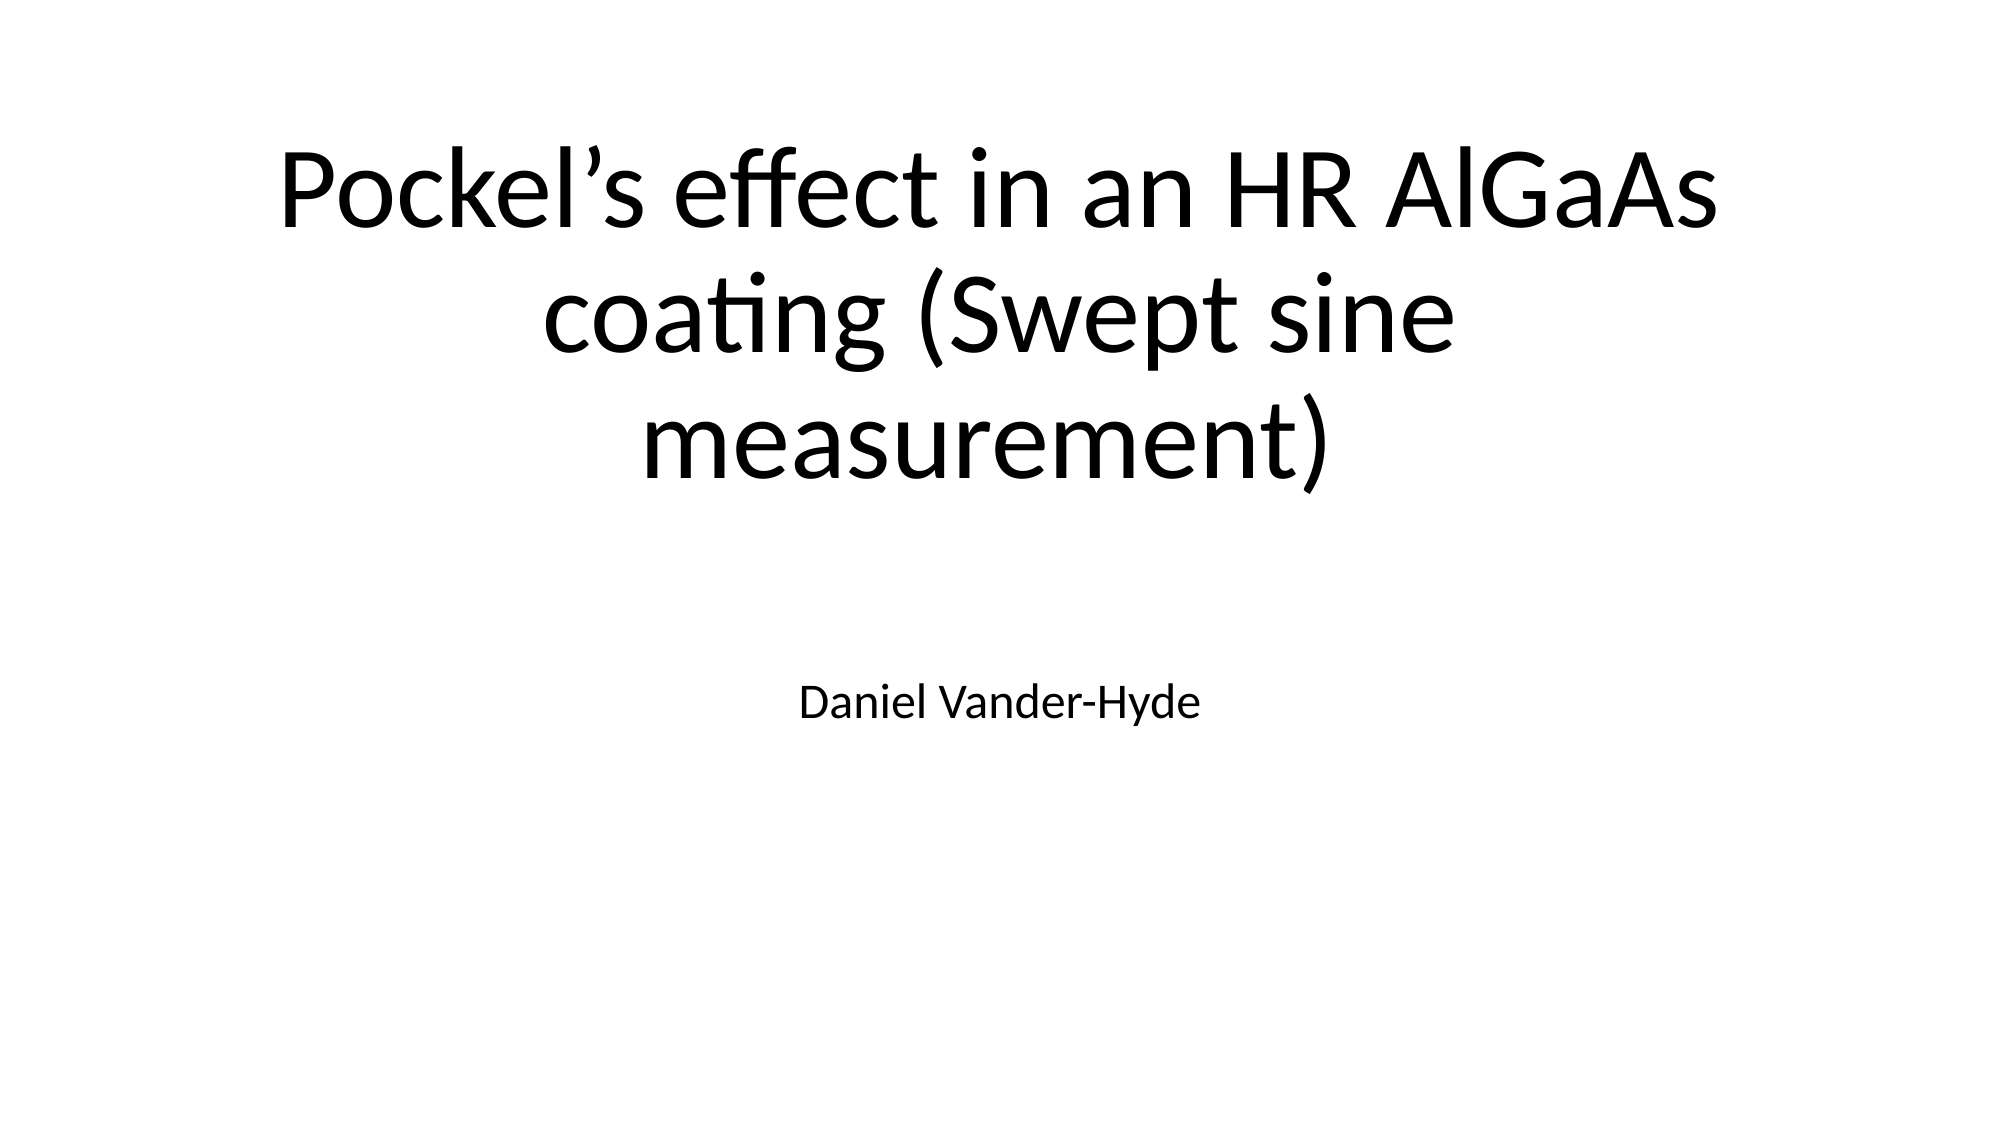

# Pockel’s effect in an HR AlGaAs coating (Swept sine measurement)

Daniel Vander-Hyde